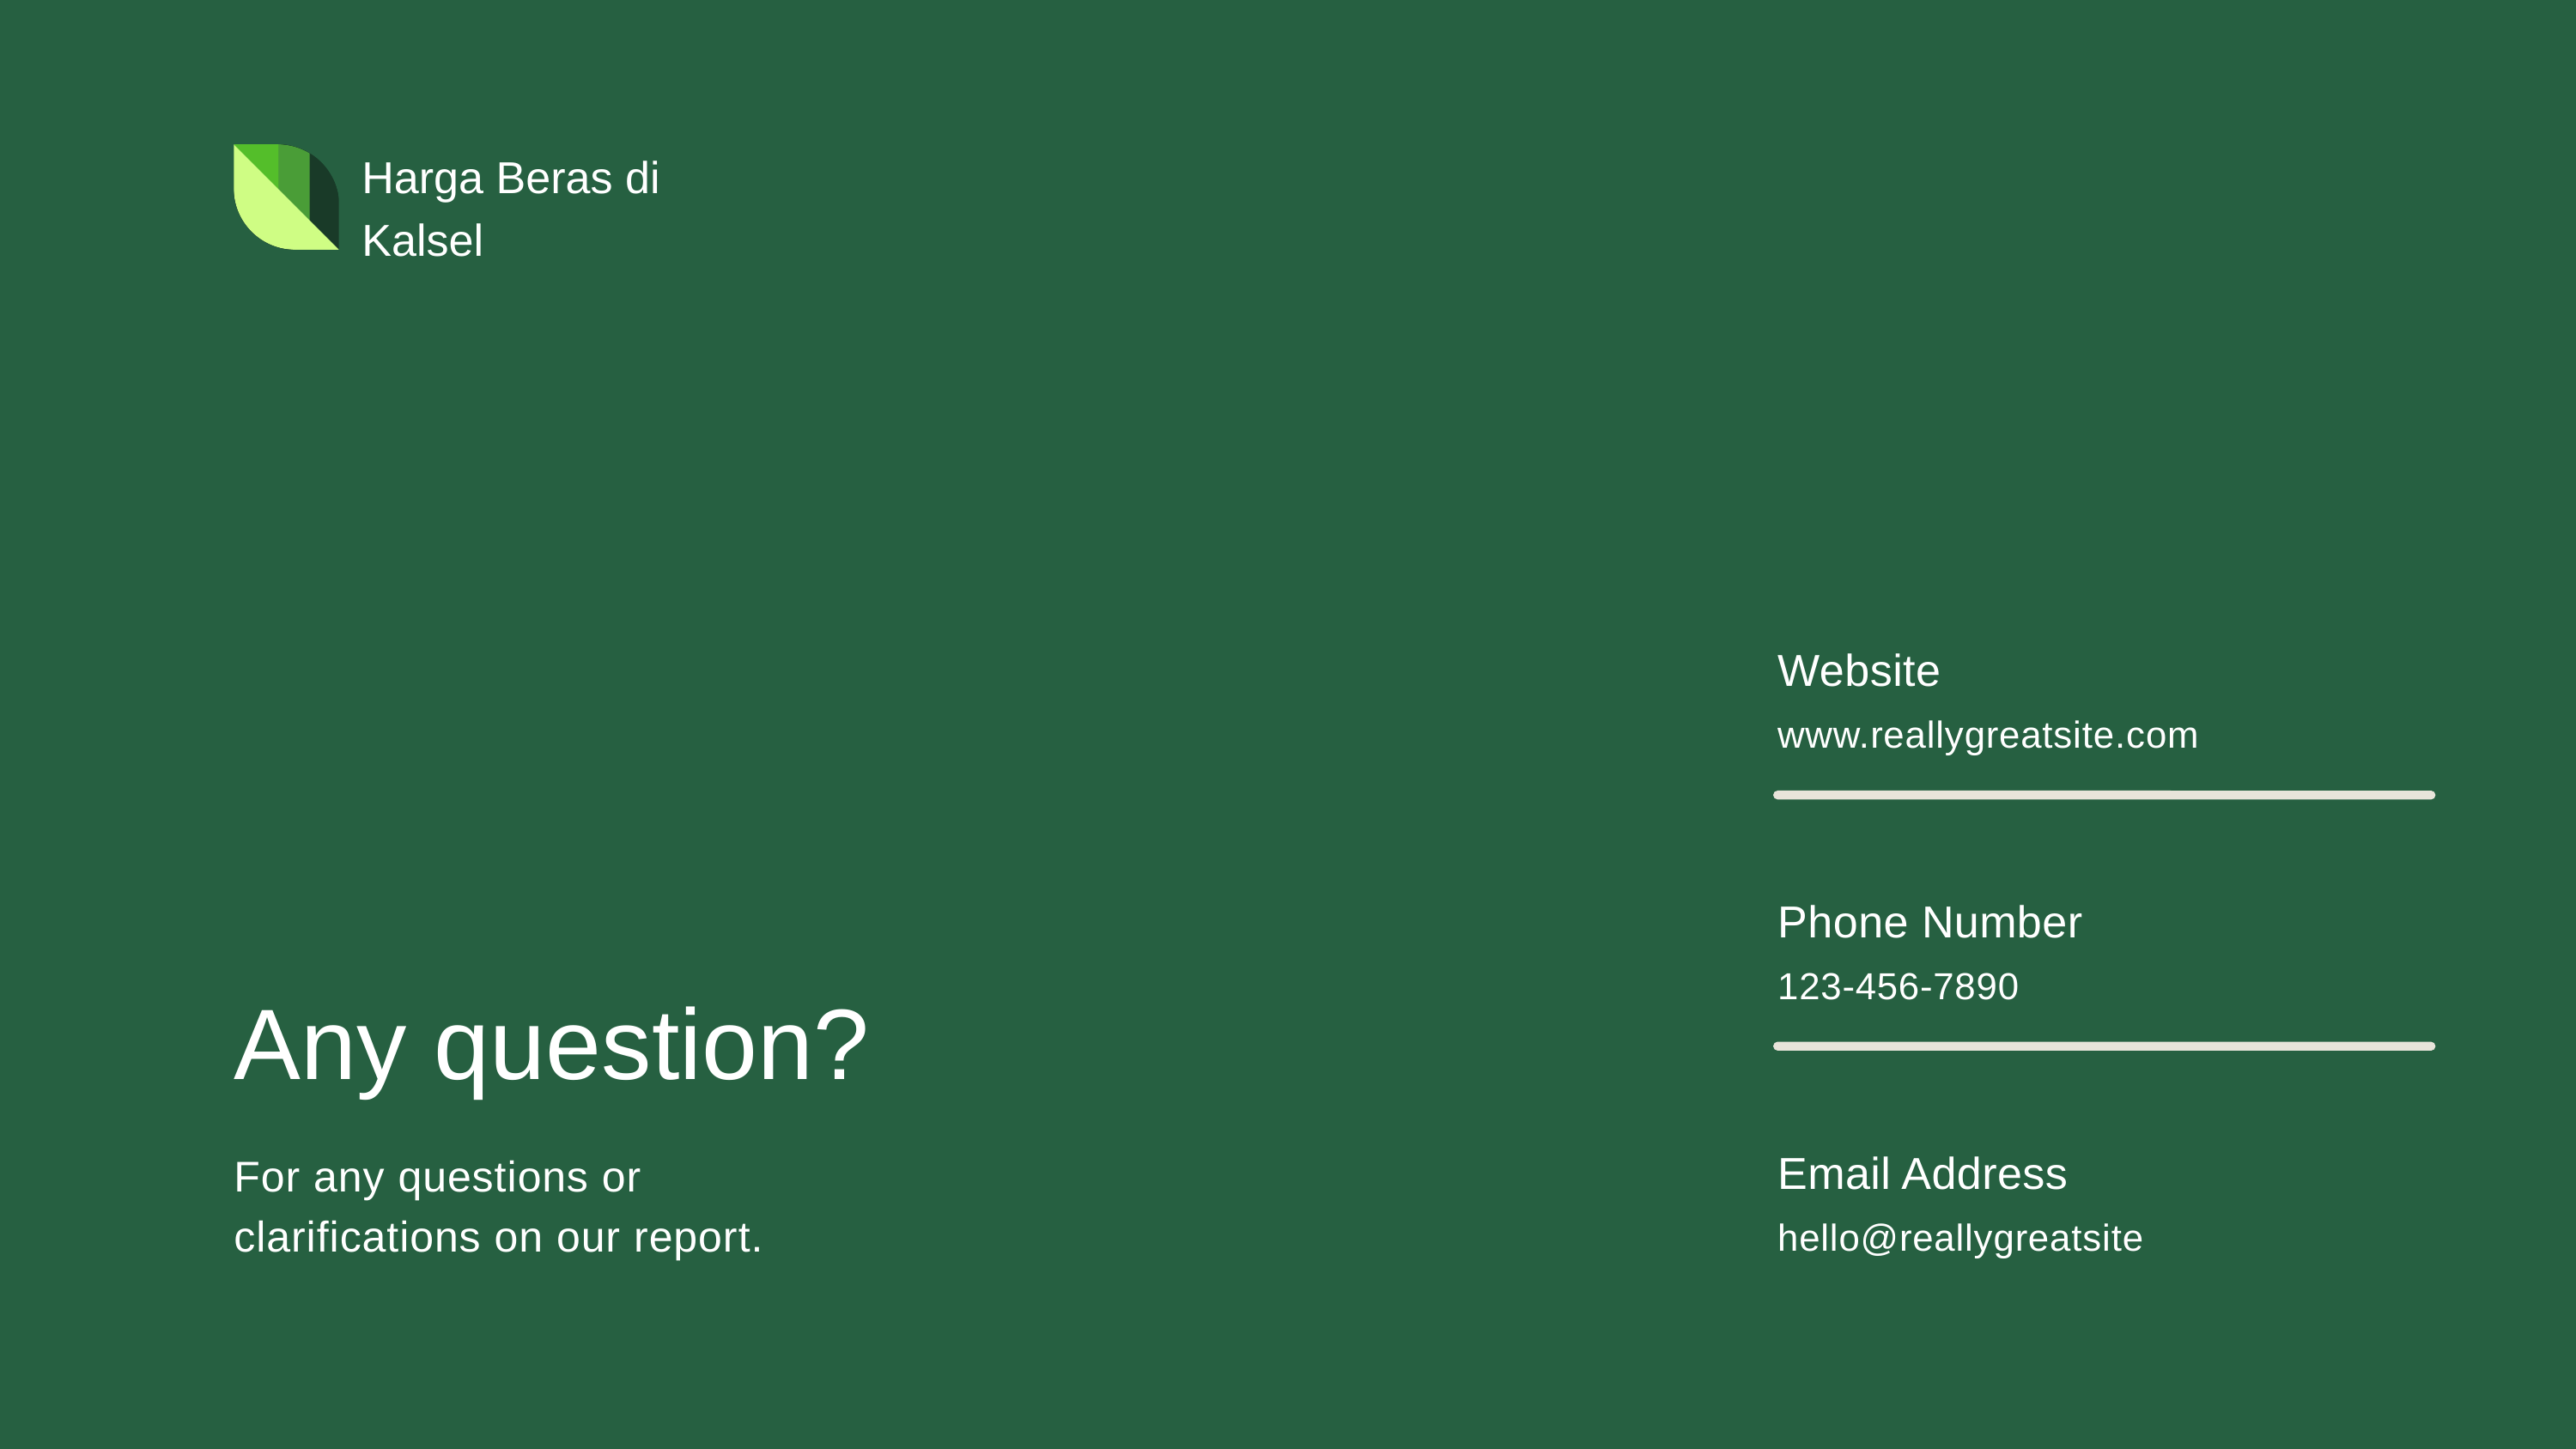

Harga Beras di Kalsel
Website
www.reallygreatsite.com

Phone Number
123-456-7890

Email Address
hello@reallygreatsite
Any question?
For any questions or
clarifications on our report.